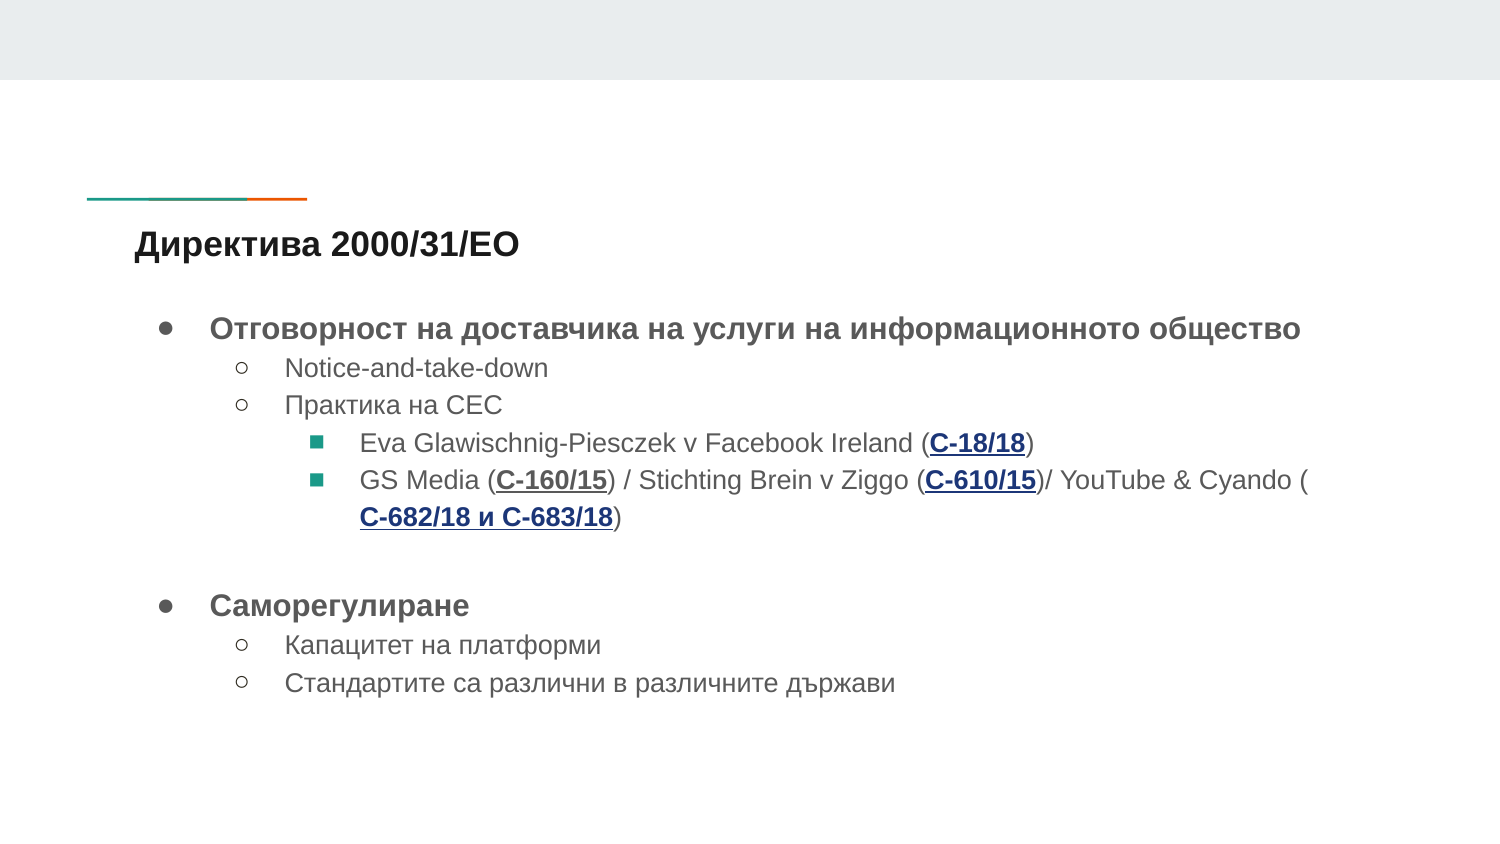

# Директива 2000/31/ЕО
Отговорност на доставчика на услуги на информационното общество
Notice-and-take-down
Практика на СЕС
Eva Glawischnig-Piesczek v Facebook Ireland (C‑18/18)
GS Media (C-160/15) / Stichting Brein v Ziggo (C‑610/15)/ YouTube & Cyando (C‑682/18 и C‑683/18)

Саморегулиране
Капацитет на платформи
Стандартите са различни в различните държави